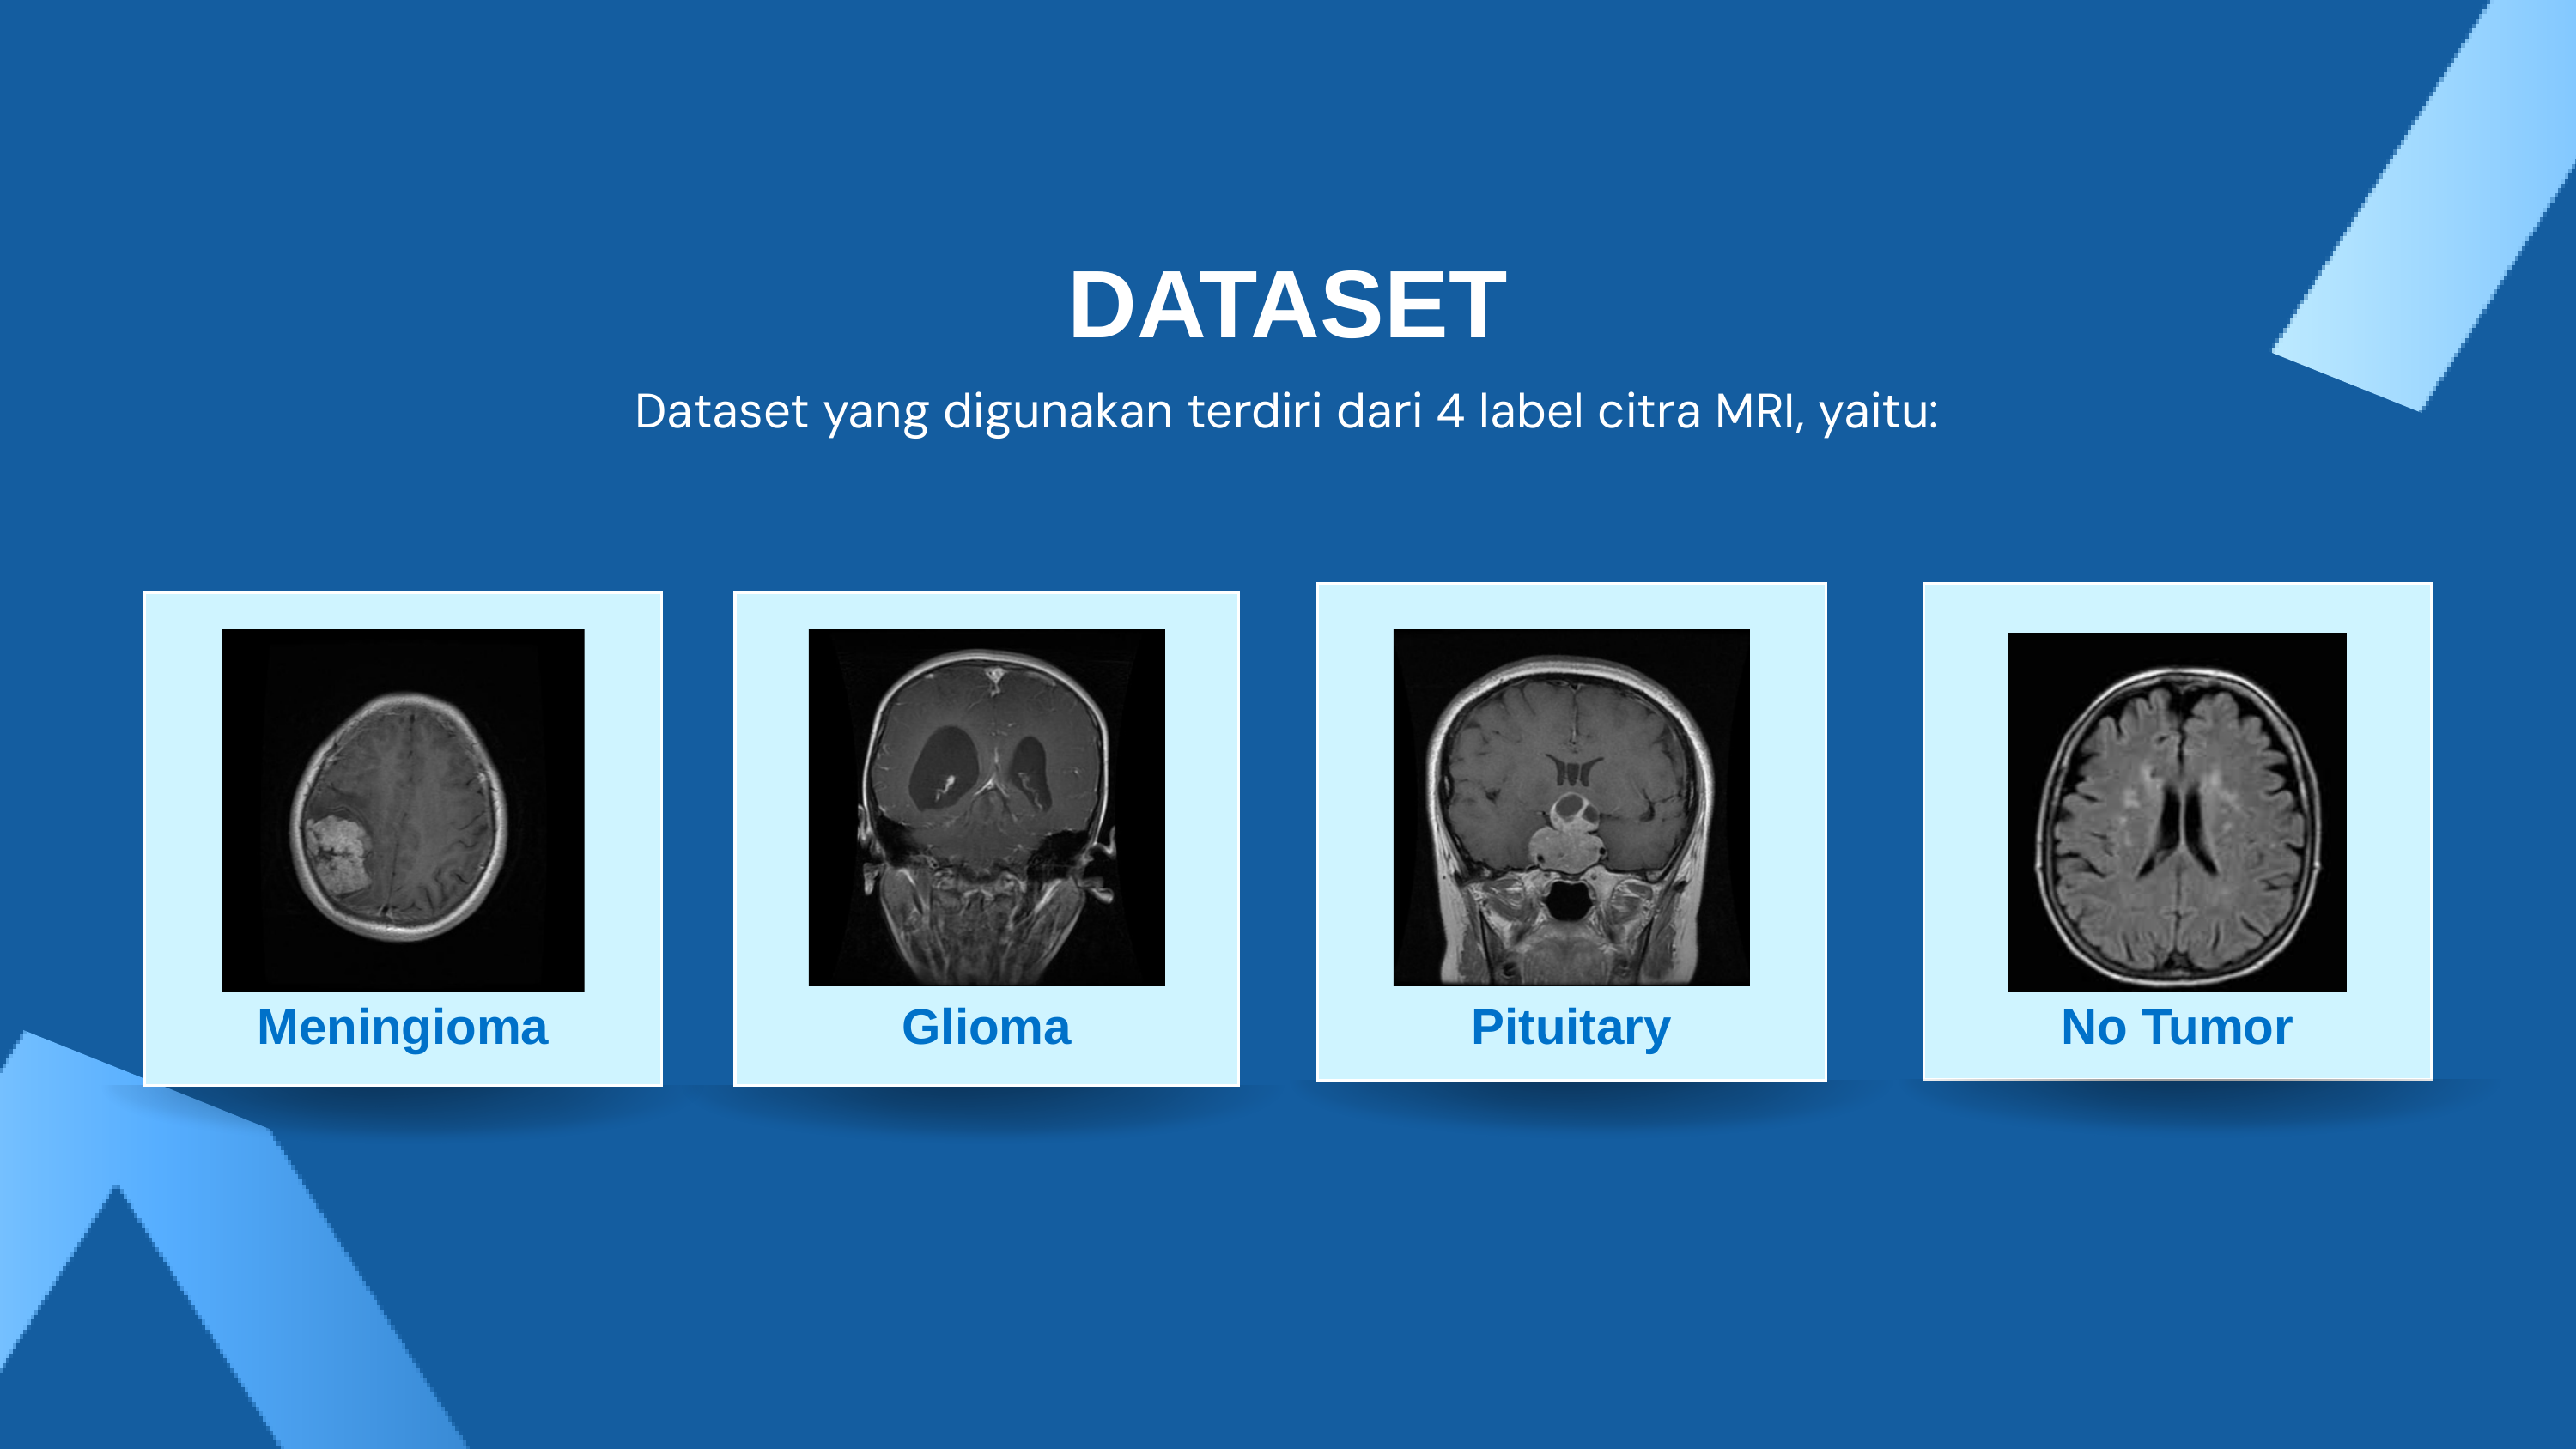

DATASET
Dataset yang digunakan terdiri dari 4 label citra MRI, yaitu:

Meningioma
Glioma
Pituitary
No Tumor